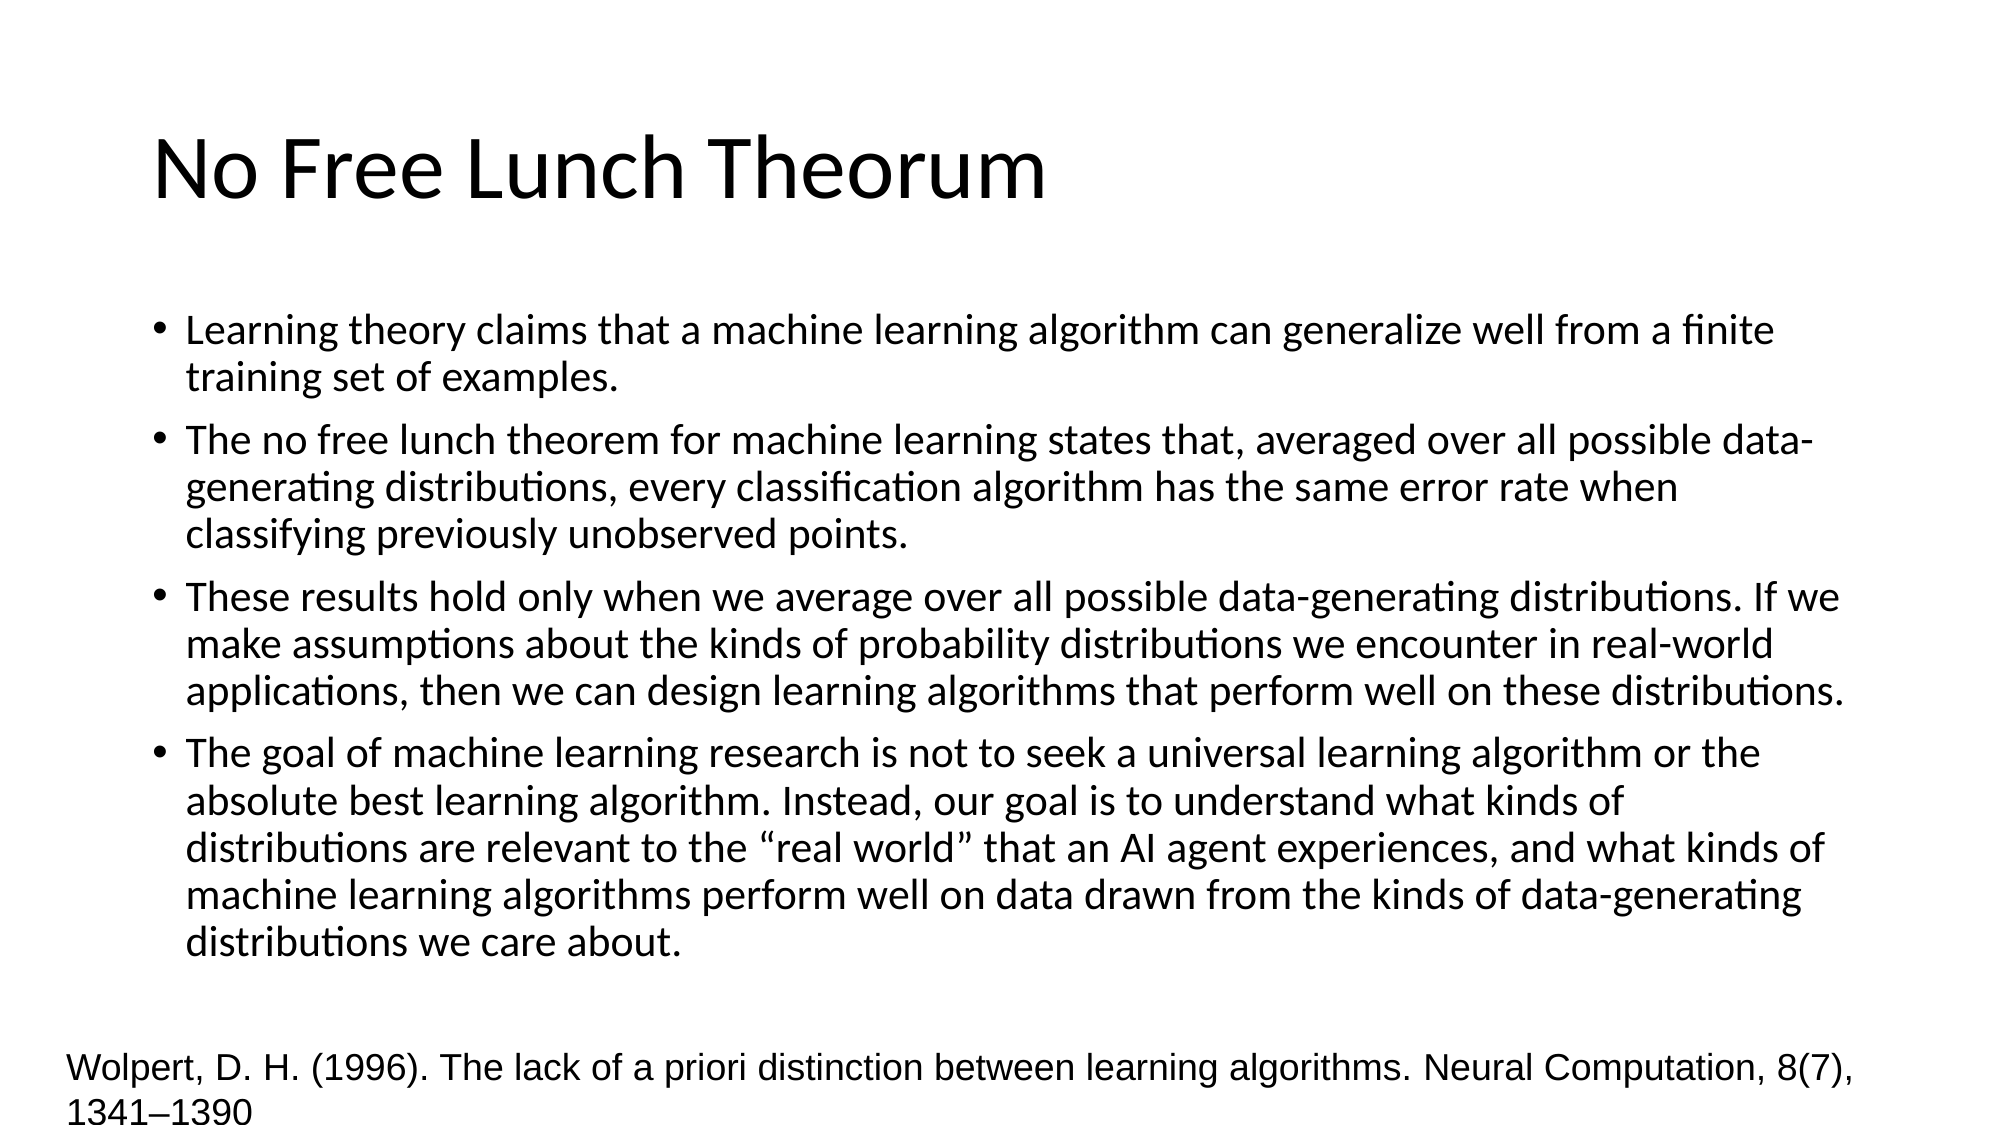

# No Free Lunch Theorum
Learning theory claims that a machine learning algorithm can generalize well from a ﬁnite training set of examples.
The no free lunch theorem for machine learning states that, averaged over all possible data-generating distributions, every classiﬁcation algorithm has the same error rate when classifying previously unobserved points.
These results hold only when we average over all possible data-generating distributions. If we make assumptions about the kinds of probability distributions we encounter in real-world applications, then we can design learning algorithms that perform well on these distributions.
The goal of machine learning research is not to seek a universal learning algorithm or the absolute best learning algorithm. Instead, our goal is to understand what kinds of distributions are relevant to the “real world” that an AI agent experiences, and what kinds of machine learning algorithms perform well on data drawn from the kinds of data-generating distributions we care about.

Wolpert, D. H. (1996). The lack of a priori distinction between learning algorithms. Neural Computation, 8(7), 1341–1390